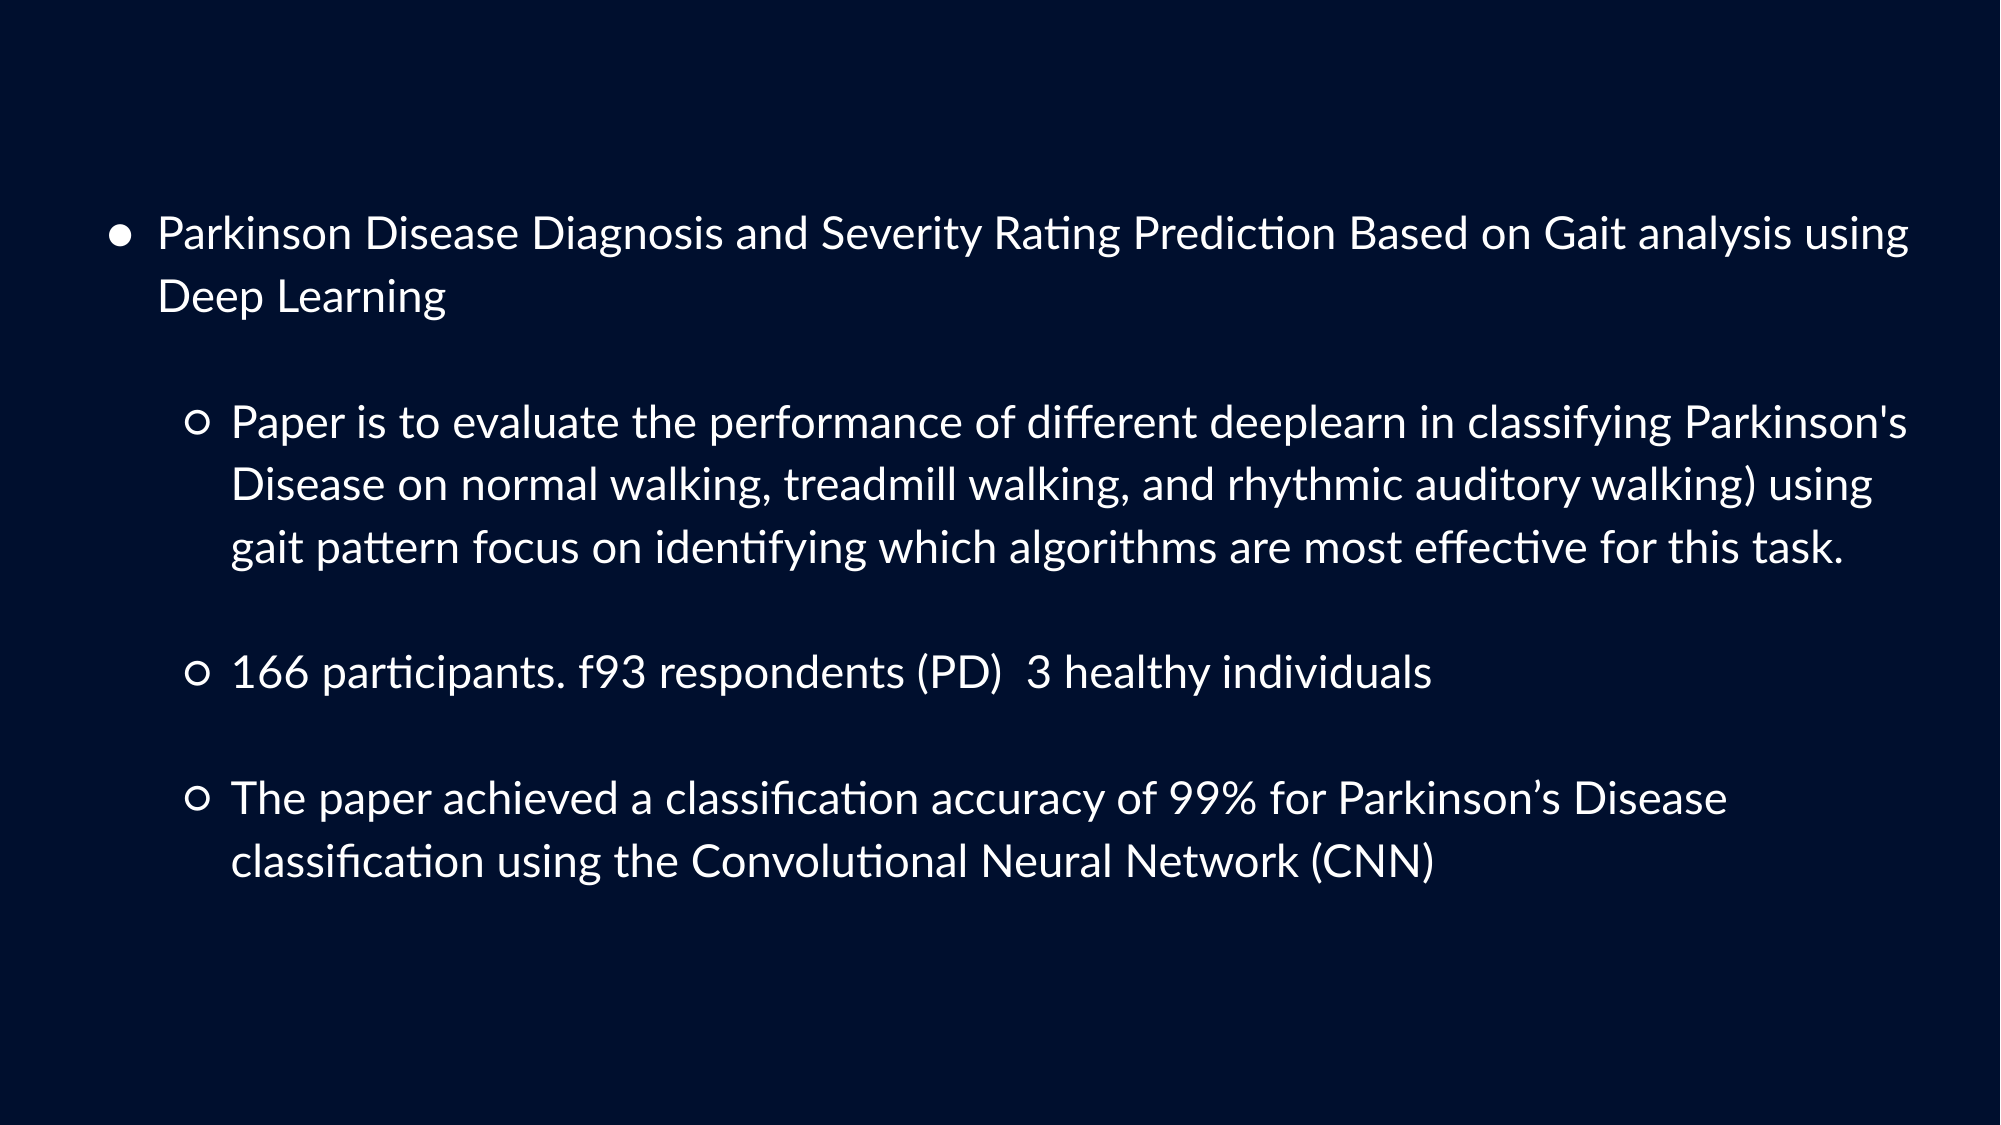

Parkinson Disease Diagnosis and Severity Rating Prediction Based on Gait analysis using Deep Learning

Paper is to evaluate the performance of different deeplearn in classifying Parkinson's Disease on normal walking, treadmill walking, and rhythmic auditory walking) using gait pattern focus on identifying which algorithms are most effective for this task.

166 participants. f93 respondents (PD)  3 healthy individuals

The paper achieved a classification accuracy of 99% for Parkinson’s Disease classification using the Convolutional Neural Network (CNN)